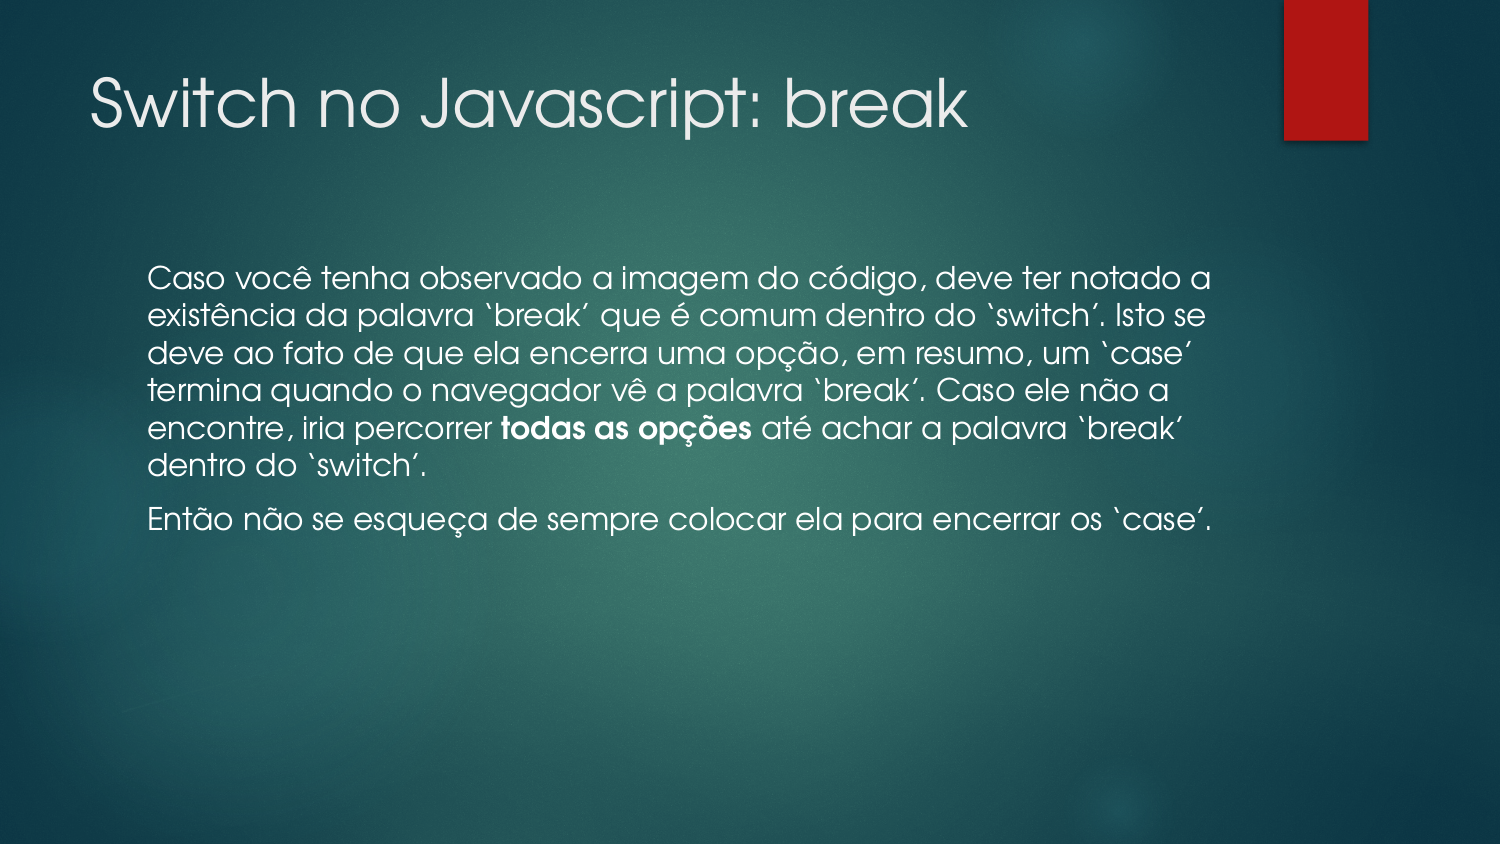

# Switch no Javascript: break
Caso você tenha observado a imagem do código, deve ter notado a existência da palavra ‘break’ que é comum dentro do ‘switch’. Isto se deve ao fato de que ela encerra uma opção, em resumo, um ‘case’ termina quando o navegador vê a palavra ‘break’. Caso ele não a encontre, iria percorrer todas as opções até achar a palavra ‘break’ dentro do ‘switch’.
Então não se esqueça de sempre colocar ela para encerrar os ‘case’.